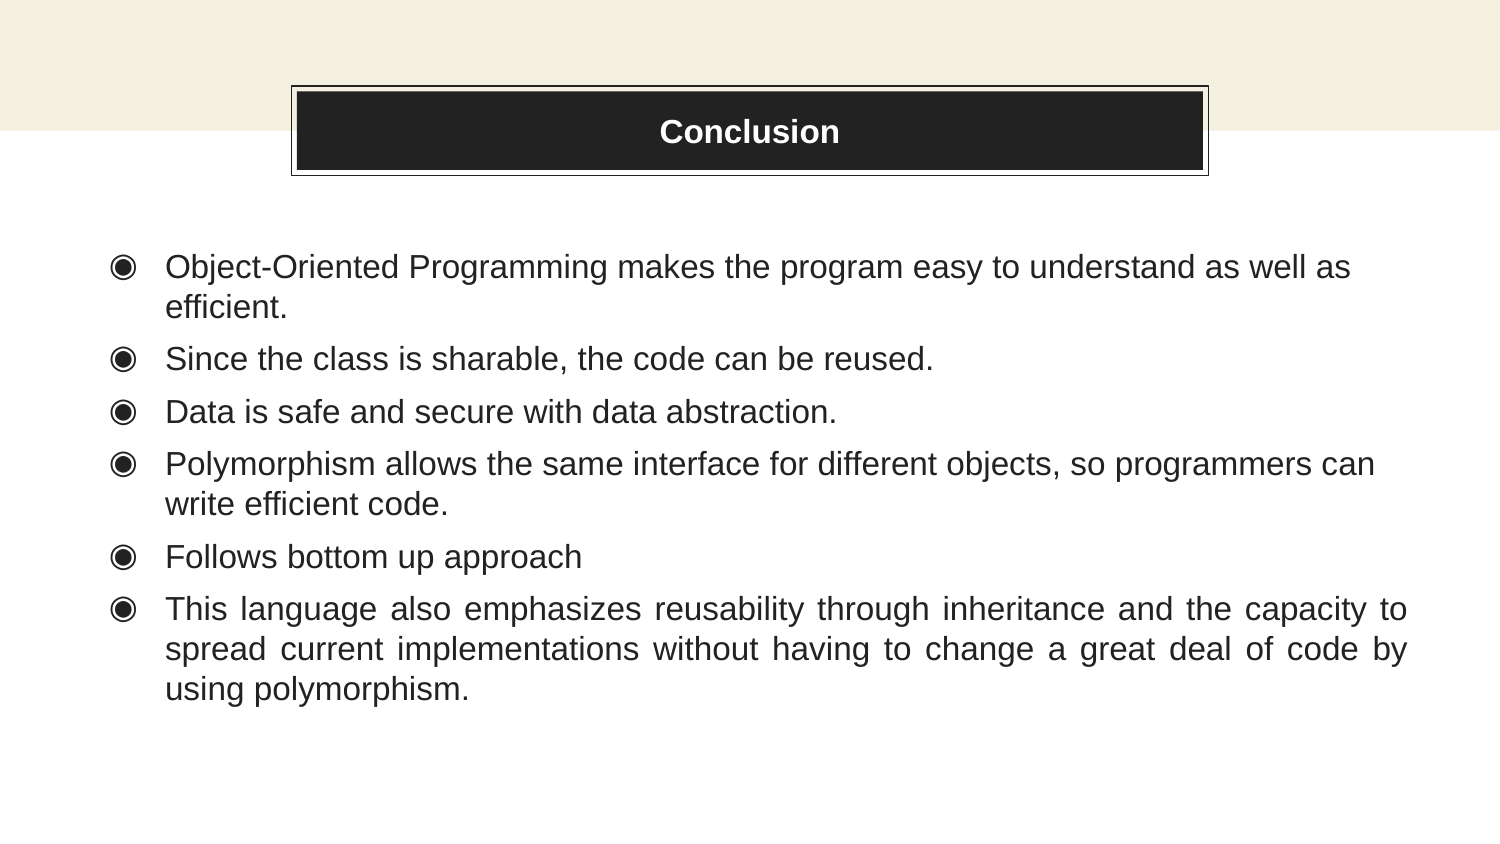

# Conclusion
Object-Oriented Programming makes the program easy to understand as well as efficient.
Since the class is sharable, the code can be reused.
Data is safe and secure with data abstraction.
Polymorphism allows the same interface for different objects, so programmers can write efficient code.
Follows bottom up approach
This language also emphasizes reusability through inheritance and the capacity to spread current implementations without having to change a great deal of code by using polymorphism.